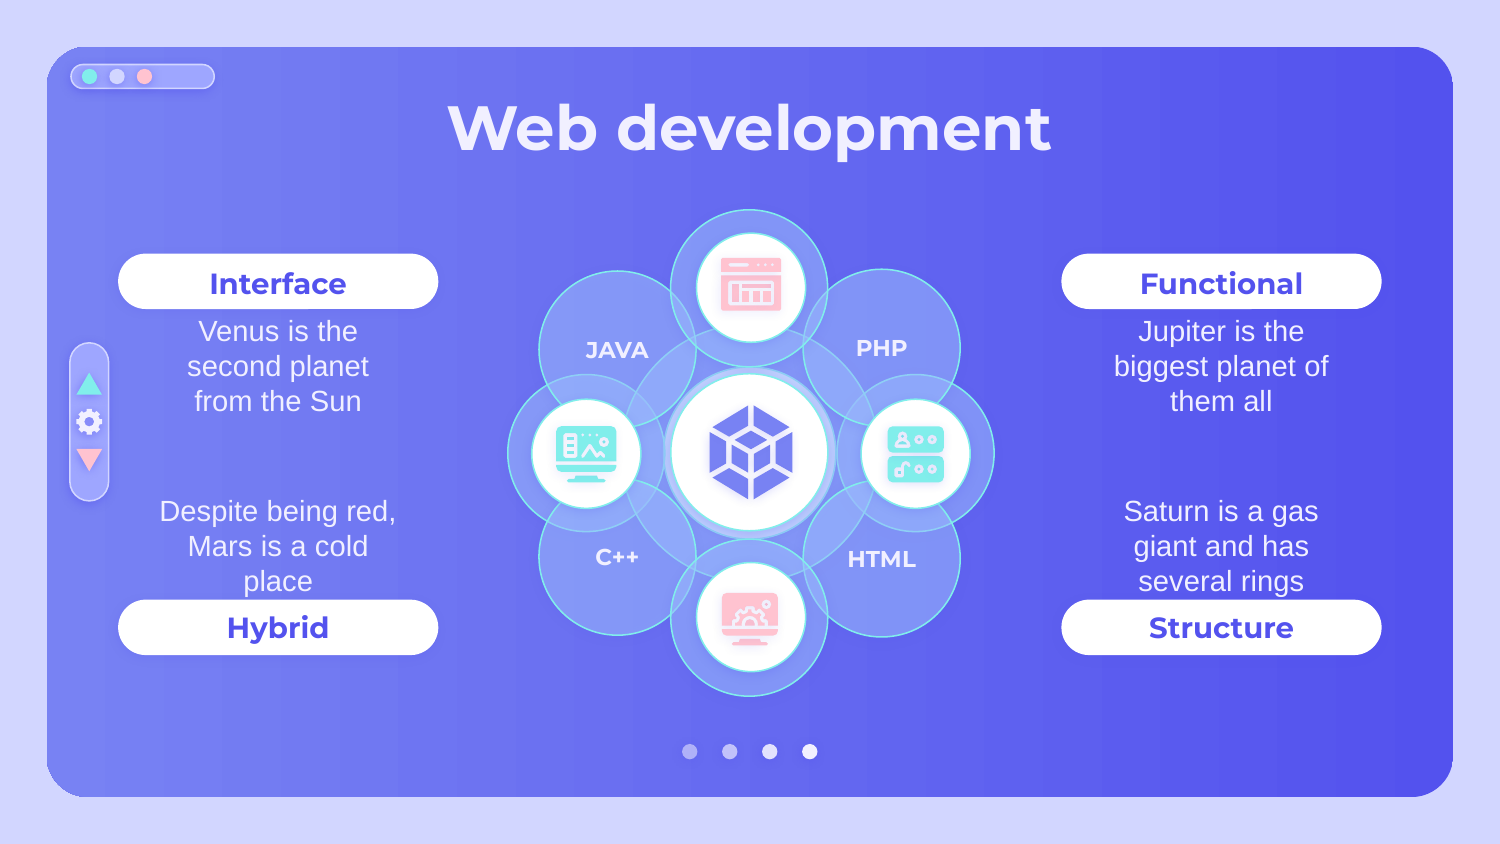

# Web development

PHP
JAVA

C++
HTML

Interface
Functional
Venus is the second planet from the Sun
Jupiter is the biggest planet of them all

Saturn is a gas giant and has several rings
Despite being red, Mars is a cold place

Hybrid
Structure